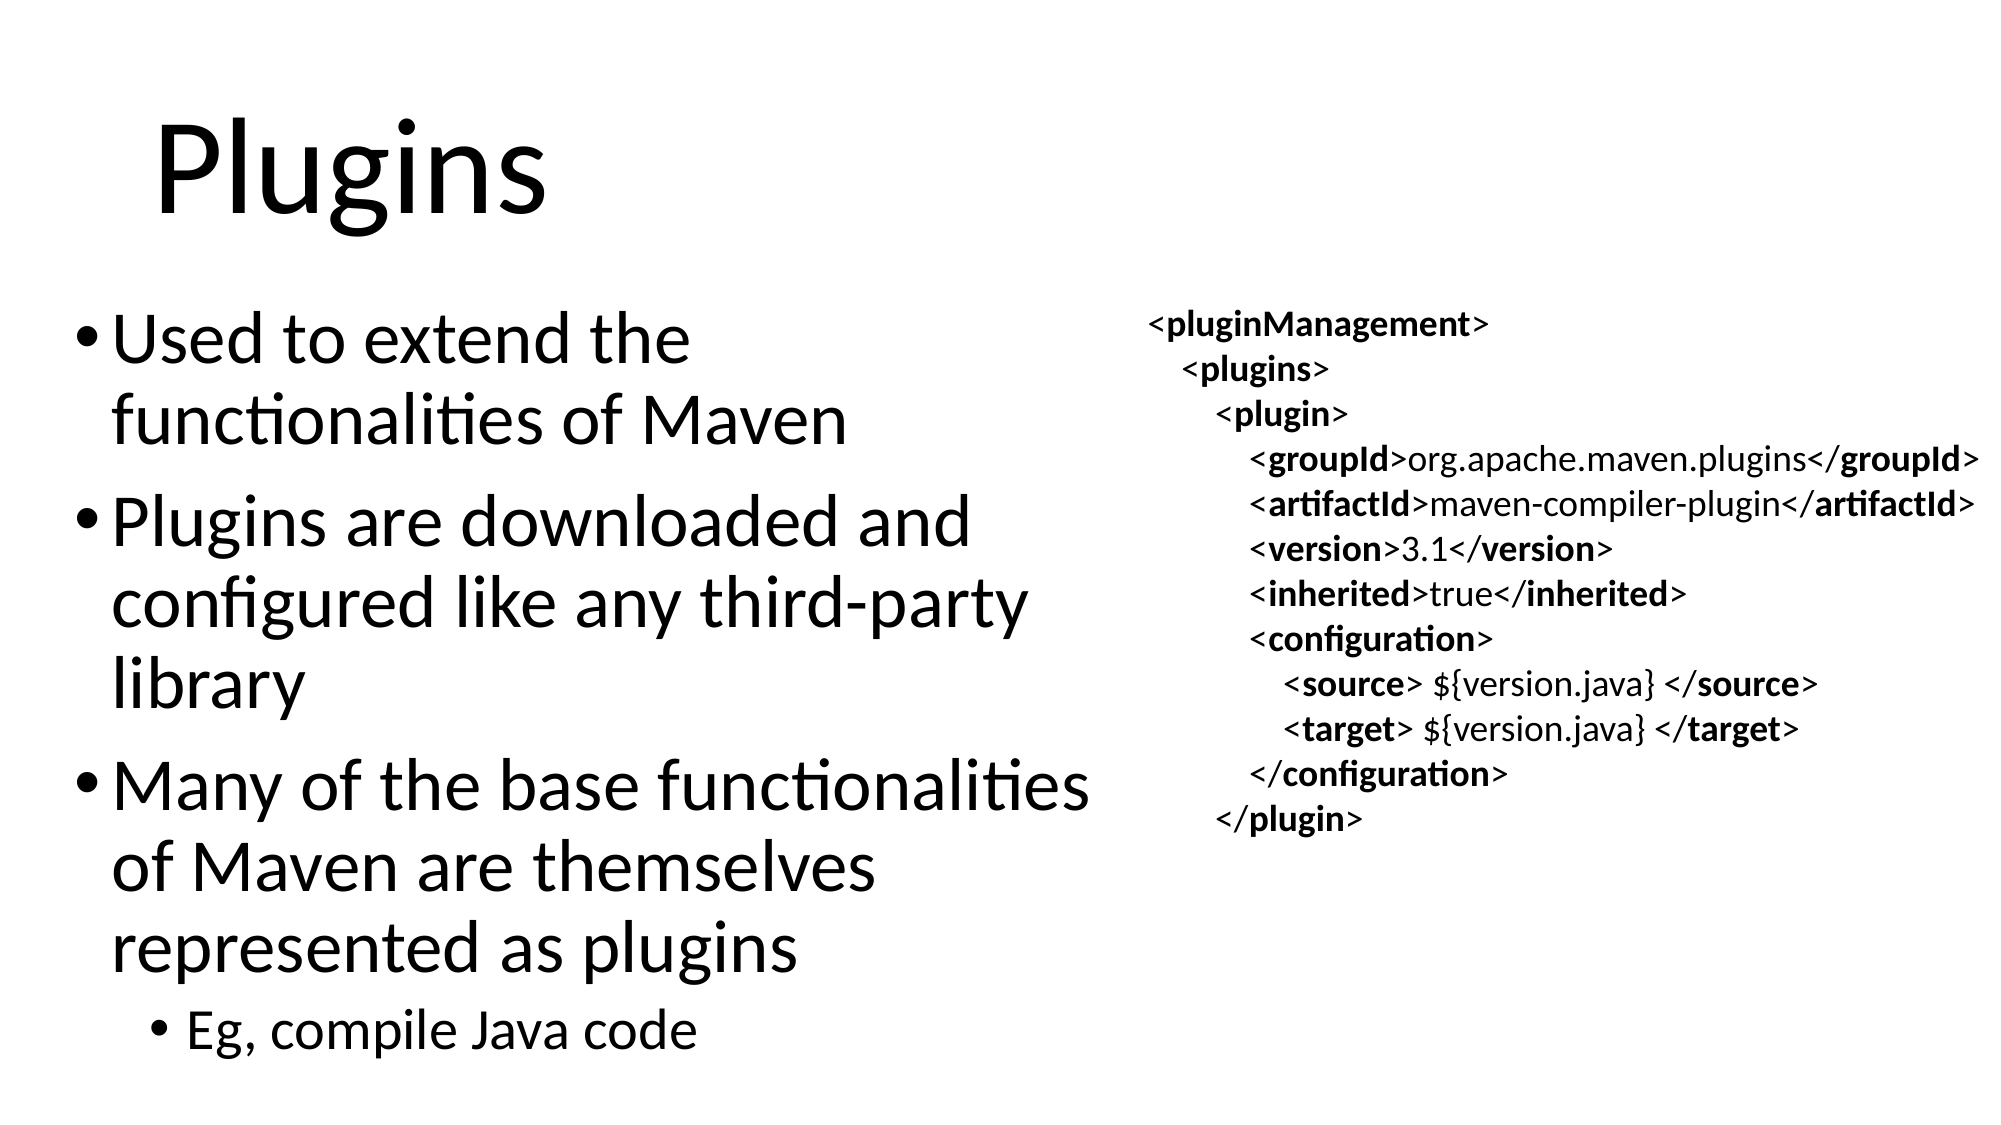

# Plugins
Used to extend the functionalities of Maven
Plugins are downloaded and configured like any third-party library
Many of the base functionalities of Maven are themselves represented as plugins
Eg, compile Java code
<pluginManagement>
    <plugins>
        <plugin>
            <groupId>org.apache.maven.plugins</groupId>
            <artifactId>maven-compiler-plugin</artifactId>
            <version>3.1</version>
            <inherited>true</inherited>
            <configuration>
                <source> ${version.java} </source>
                <target> ${version.java} </target>
            </configuration>
        </plugin>